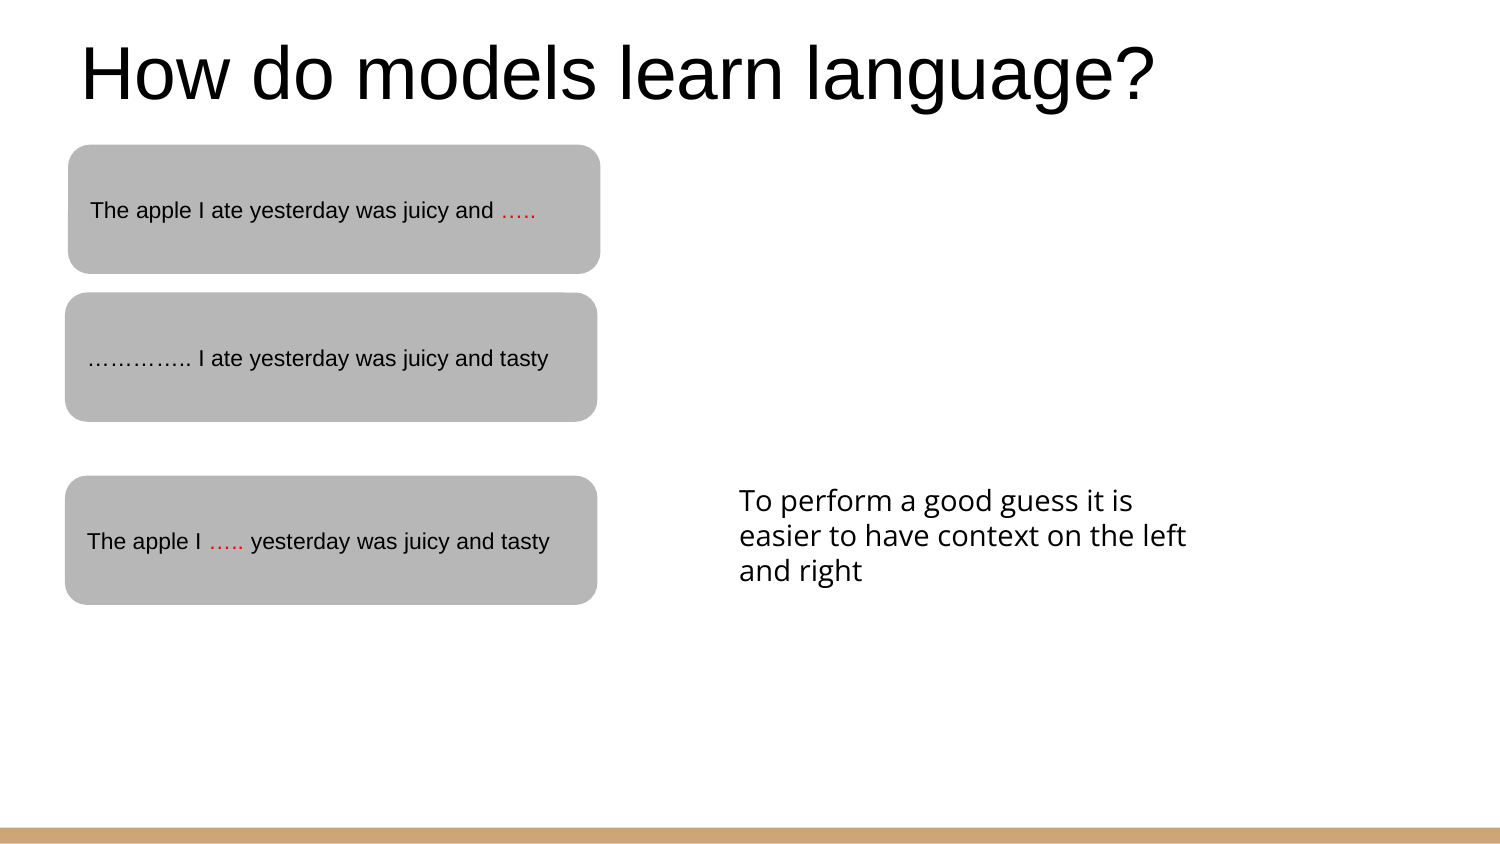

# How do models learn language?
The apple I ate yesterday was juicy and …..
………….. I ate yesterday was juicy and tasty

To perform a good guess it is easier to have context on the left and right
The apple I ….. yesterday was juicy and tasty